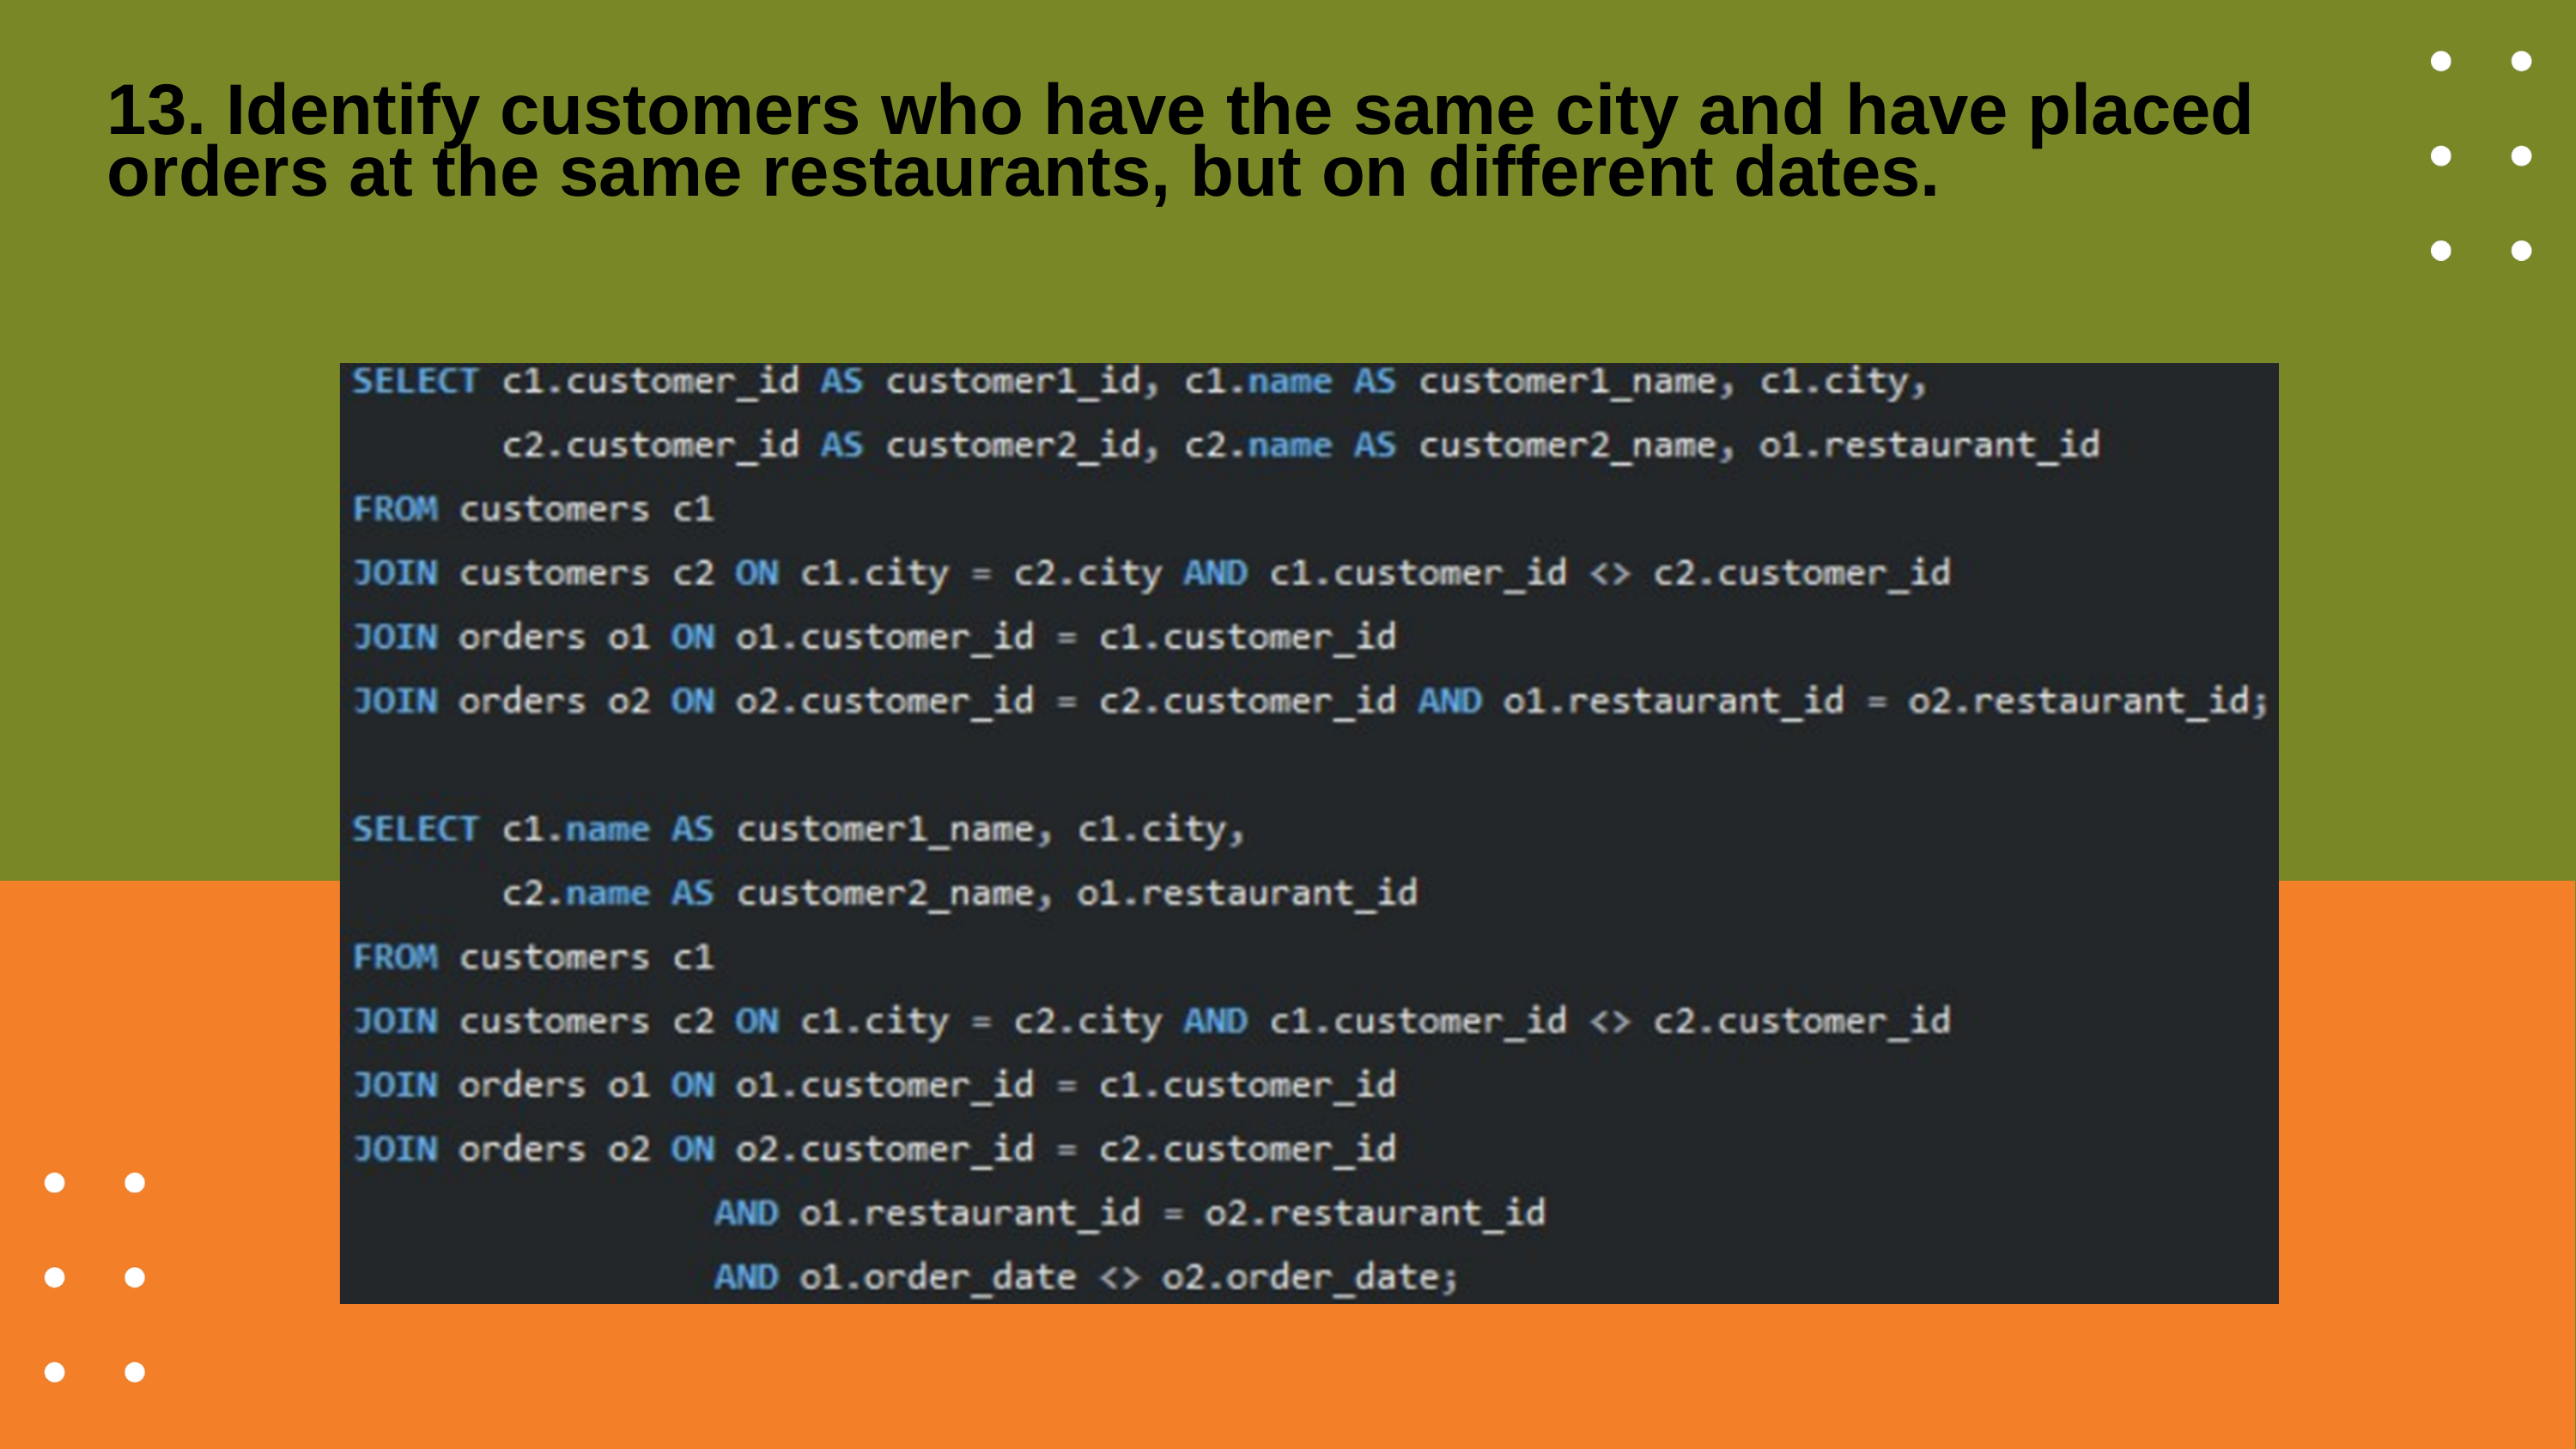

13. Identify customers who have the same city and have placed orders at the same restaurants, but on different dates.